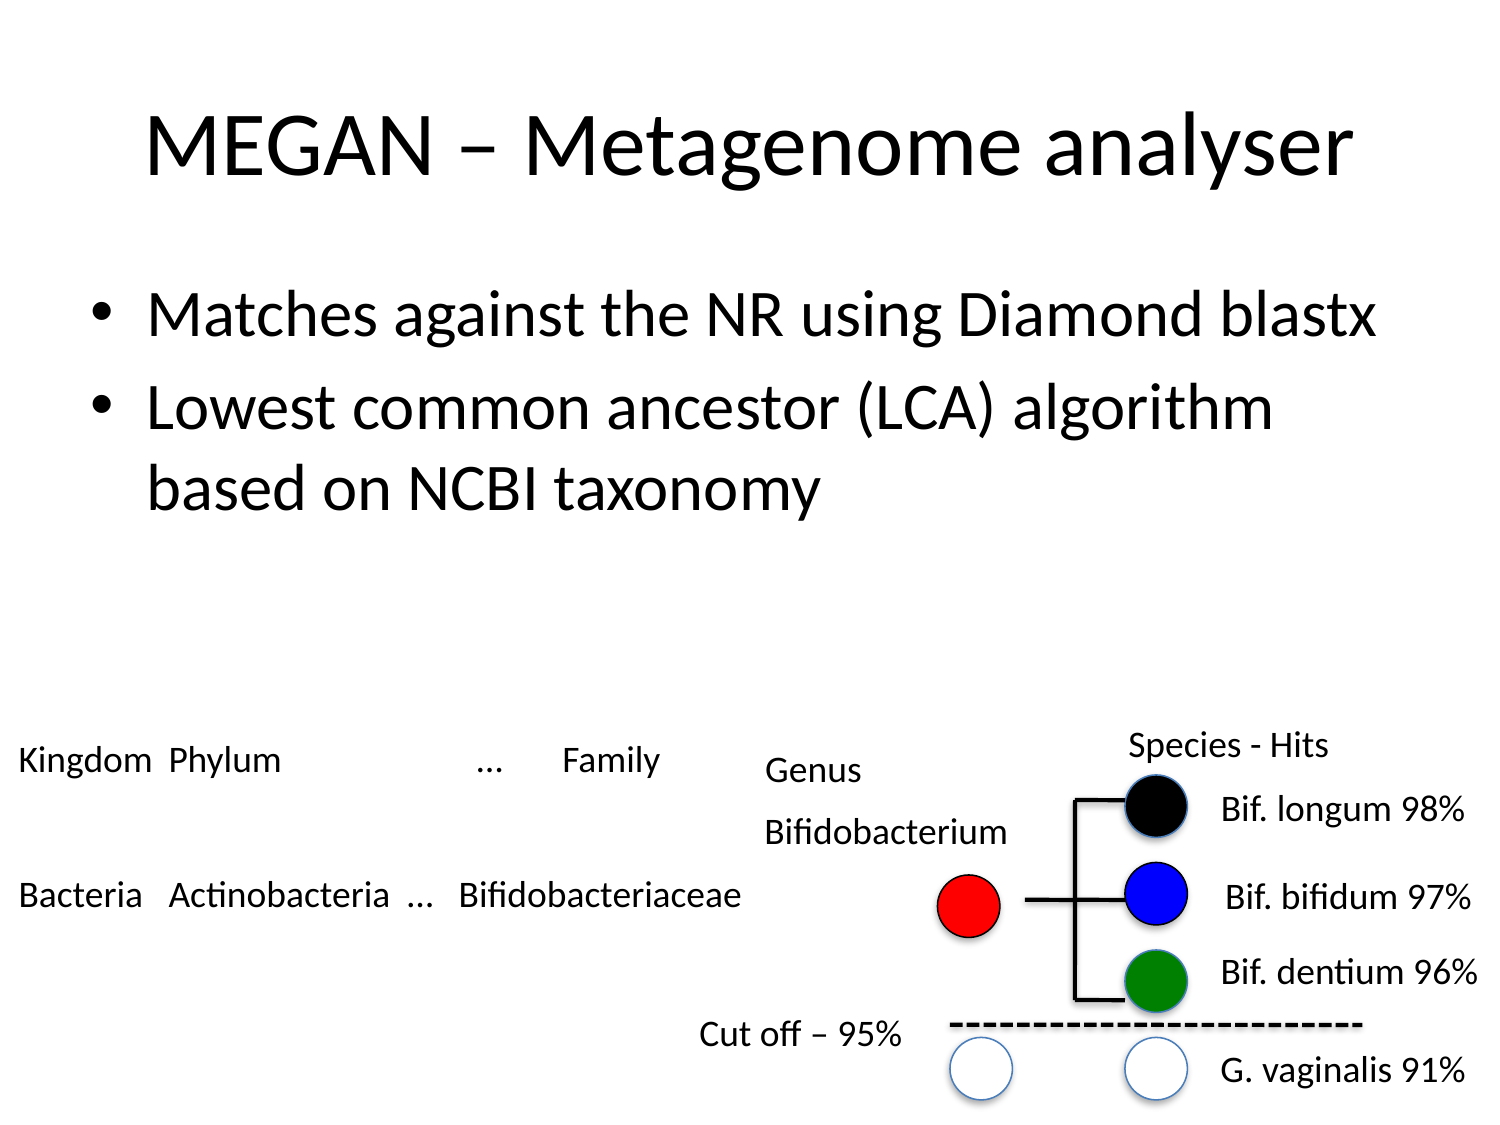

# MEGAN – Metagenome analyser
Matches against the NR using Diamond blastx
Lowest common ancestor (LCA) algorithm based on NCBI taxonomy

Species - Hits
Kingdom 	Phylum 	    	 …       Family

Bacteria	Actinobacteria  …   Bifidobacteriaceae
Genus

Bif. longum 98%
Bifidobacterium

Bif. bifidum 97%

Bif. dentium 96%

Cut off – 95%

G. vaginalis 91%